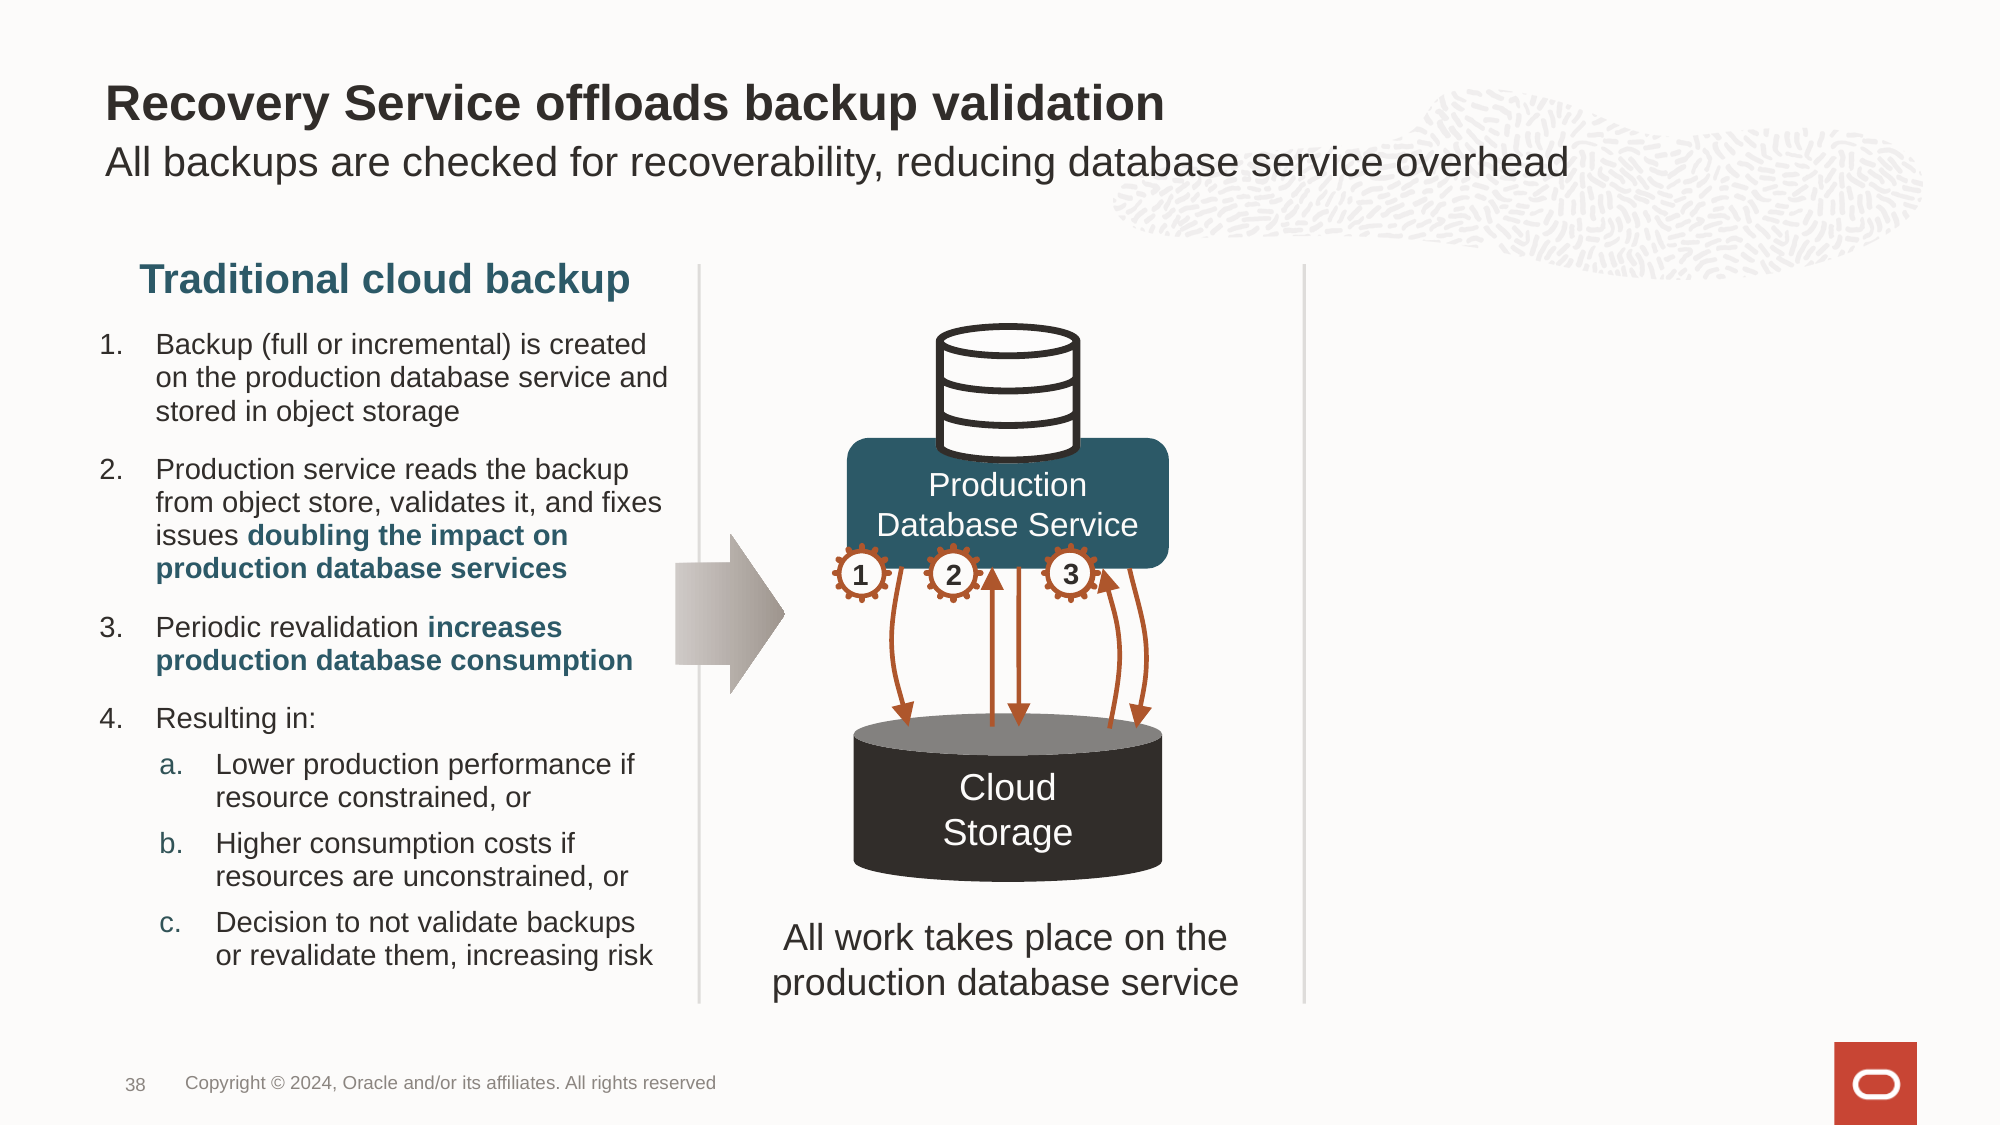

# Recovery Service offloads backup validation
All backups are checked for recoverability, reducing database service overhead
Traditional cloud backup
Backup (full or incremental) is created on the production database service and stored in object storage
Production service reads the backup from object store, validates it, and fixes issues doubling the impact on production database services
Periodic revalidation increases production database consumption
Resulting in:
Lower production performance if resource constrained, or
Higher consumption costs if resources are unconstrained, or
Decision to not validate backups or revalidate them, increasing risk

Production Database Service

Cloud
Storage

1

2

3

All work takes place on the production database service
Copyright © 2024, Oracle and/or its affiliates. All rights reserved
38